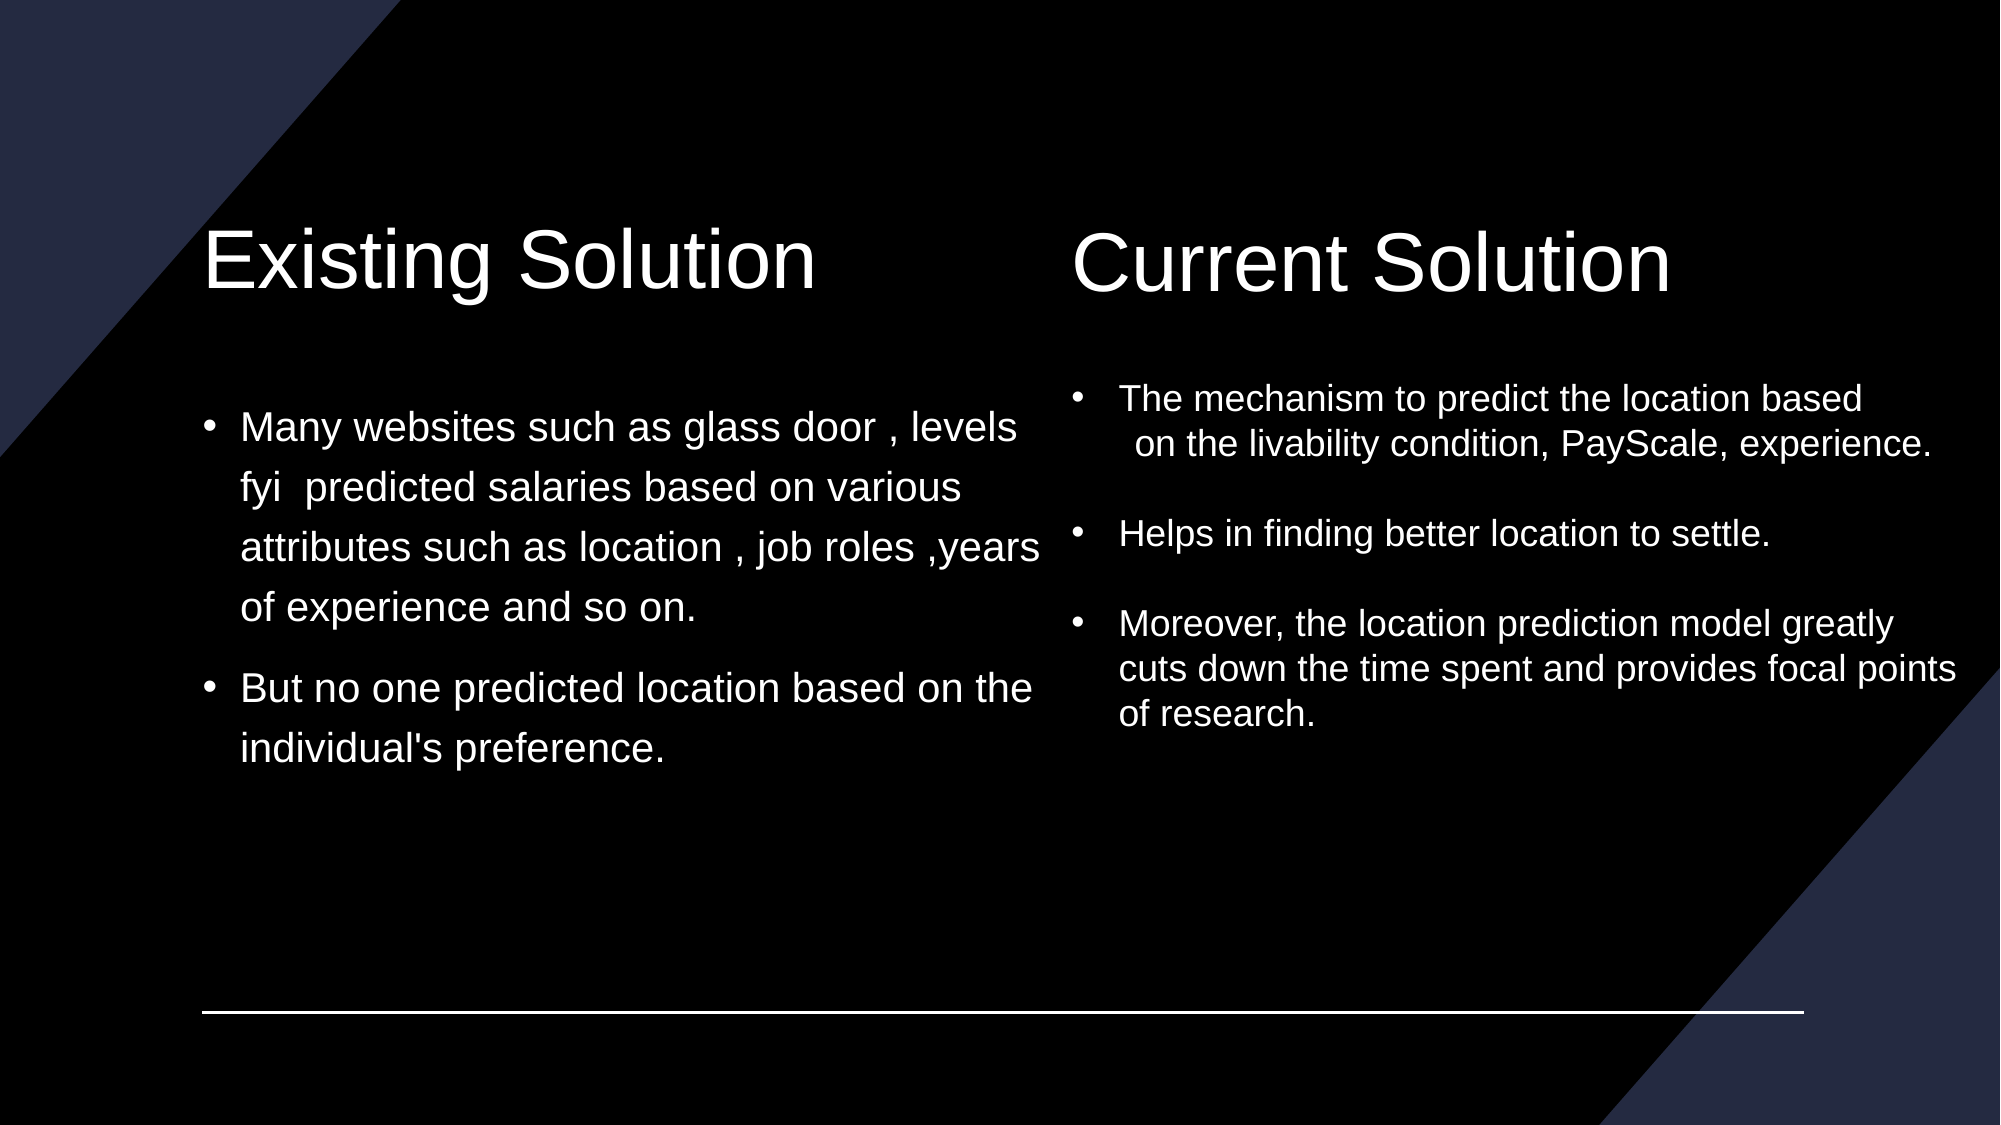

# Existing Solution
Current Solution
The mechanism to predict the location based
      on the livability condition, PayScale, experience.

Helps in finding better location to settle.

Moreover, the location prediction model greatly cuts down the time spent and provides focal points of research.

Many websites such as glass door , levels fyi  predicted salaries based on various attributes such as location , job roles ,years of experience and so on.
But no one predicted location based on the individual's preference.